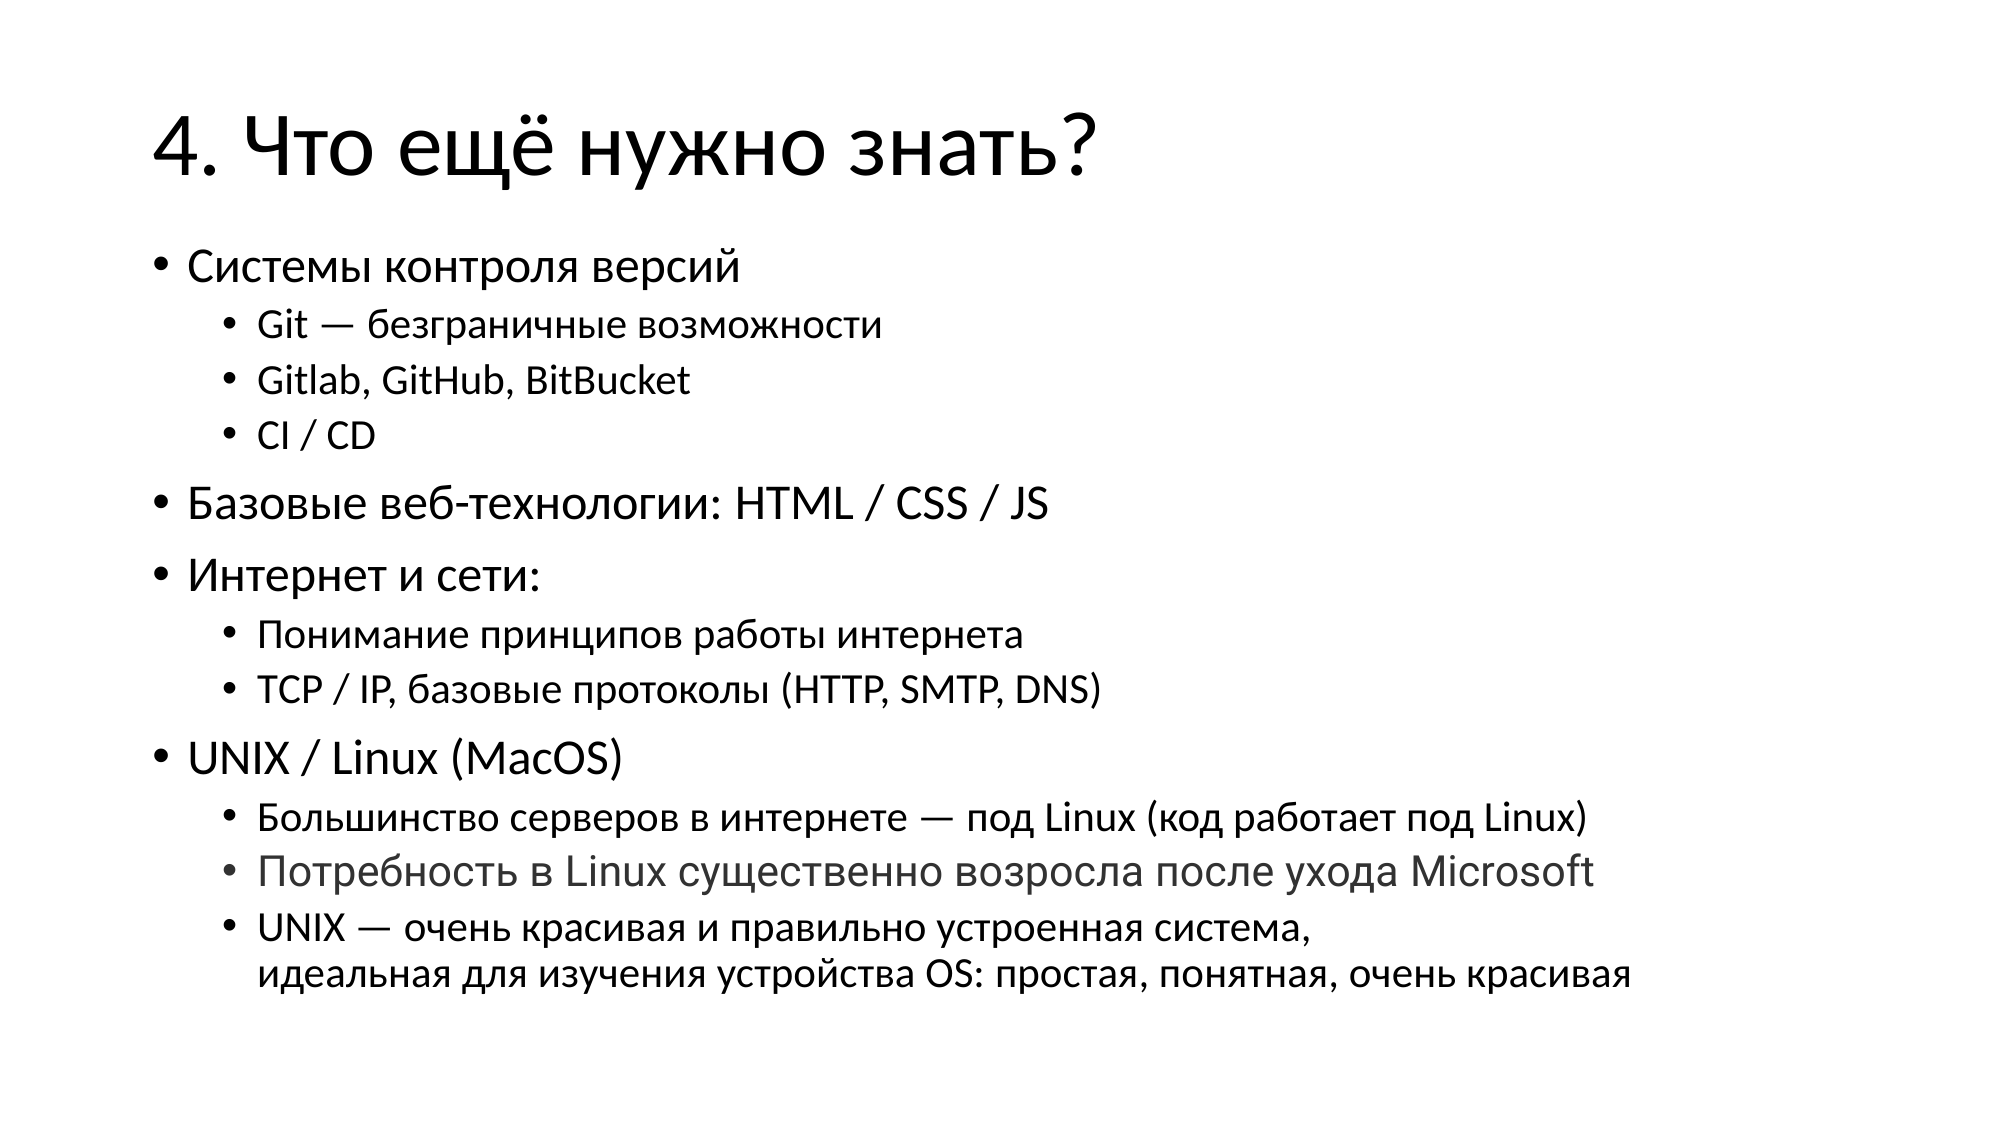

# 4. Что ещё нужно знать?
Системы контроля версий
Git — безграничные возможности
Gitlab, GitHub, BitBucket
CI / CD
Базовые веб-технологии: HTML / CSS / JS
Интернет и сети:
Понимание принципов работы интернета
TCP / IP, базовые протоколы (HTTP, SMTP, DNS)
UNIX / Linux (MacOS)
Большинство серверов в интернете — под Linux (код работает под Linux)
Потребность в Linux существенно возросла после ухода Microsoft
UNIX — очень красивая и правильно устроенная система,
идеальная для изучения устройства OS: простая, понятная, очень красивая